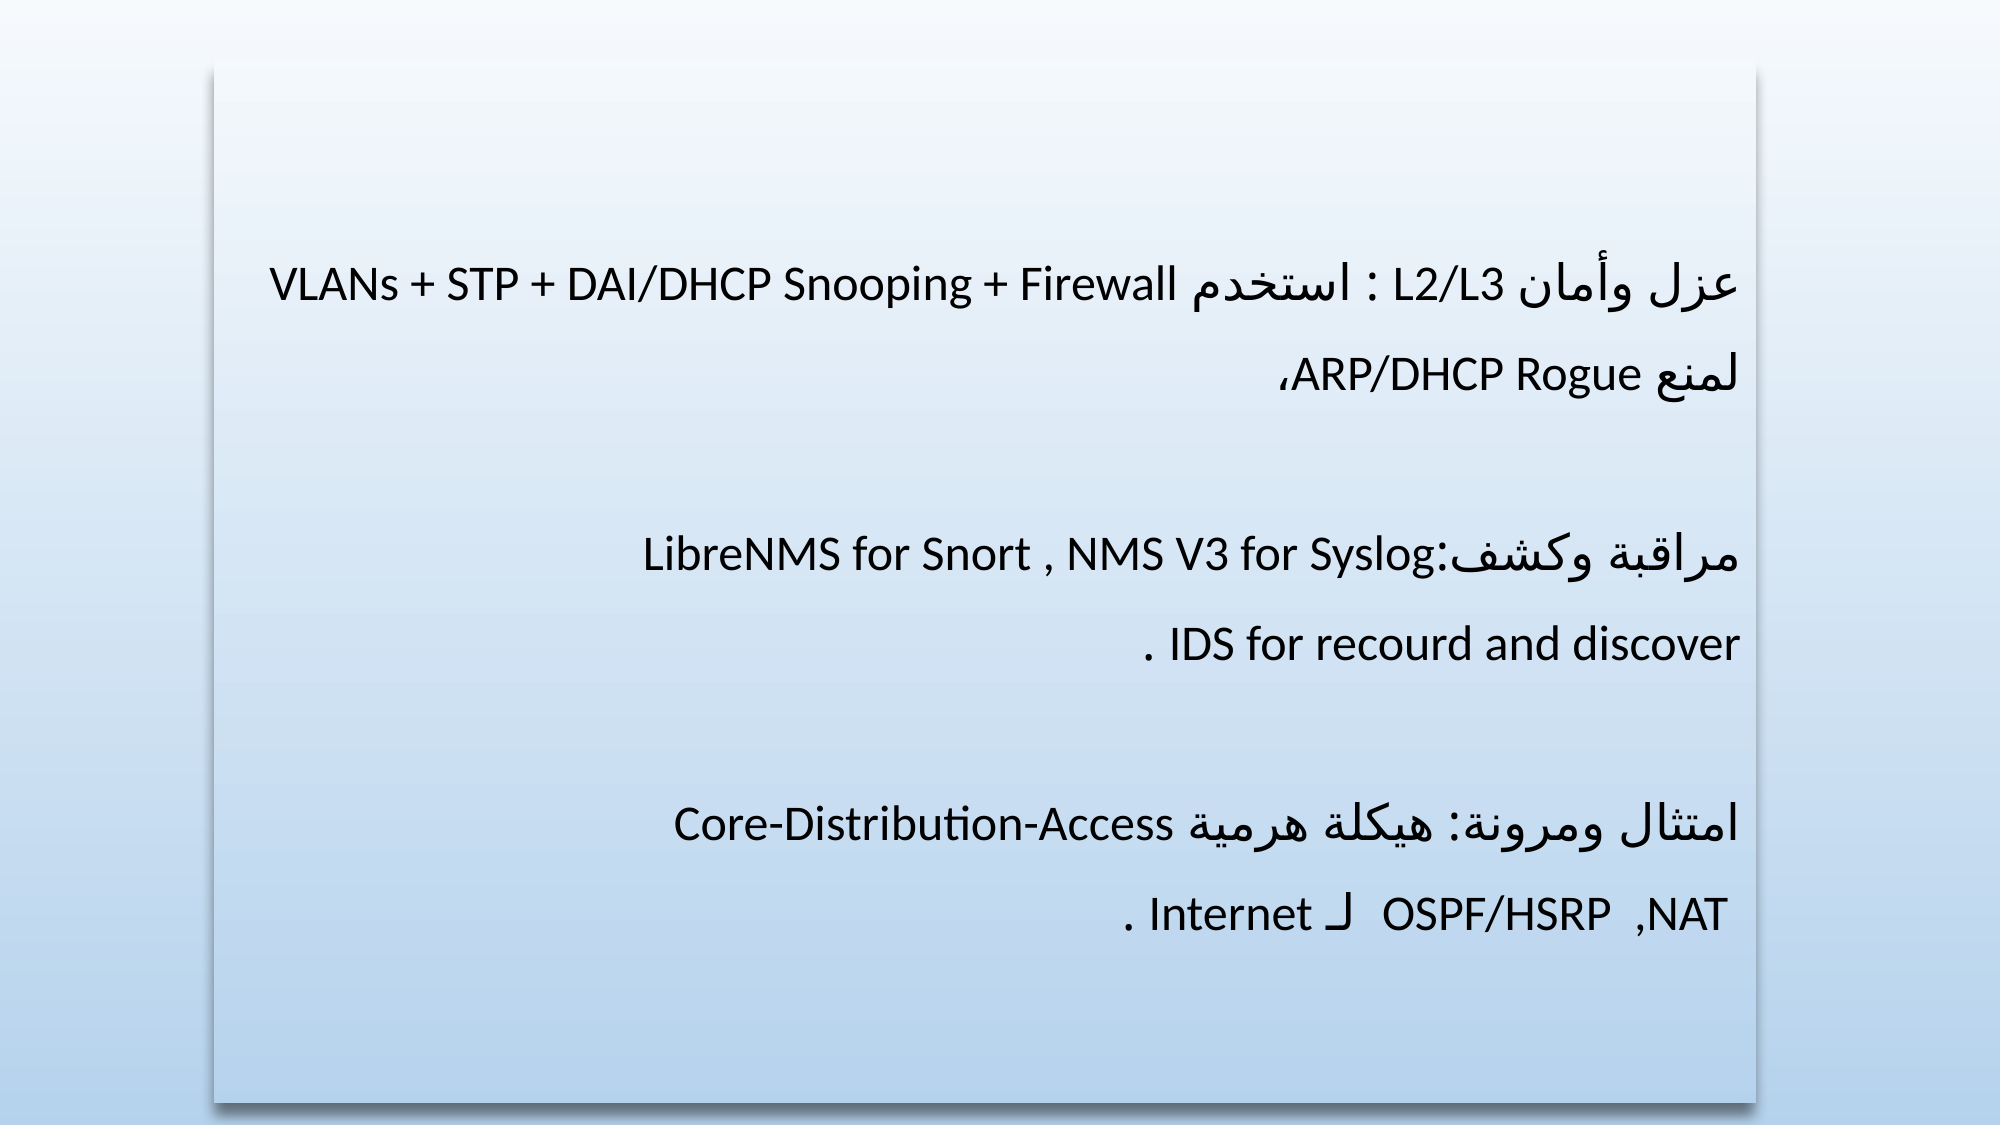

عزل وأمان L2/L3 : استخدم VLANs + STP + DAI/DHCP Snooping + Firewall
لمنع ARP/DHCP Rogue،

مراقبة وكشف:LibreNMS for Snort , NMS V3 for Syslog
IDS for recourd and discover .

امتثال ومرونة: هيكلة هرمية Core-Distribution-Access
 OSPF/HSRP  ,NAT  لـ Internet .
25